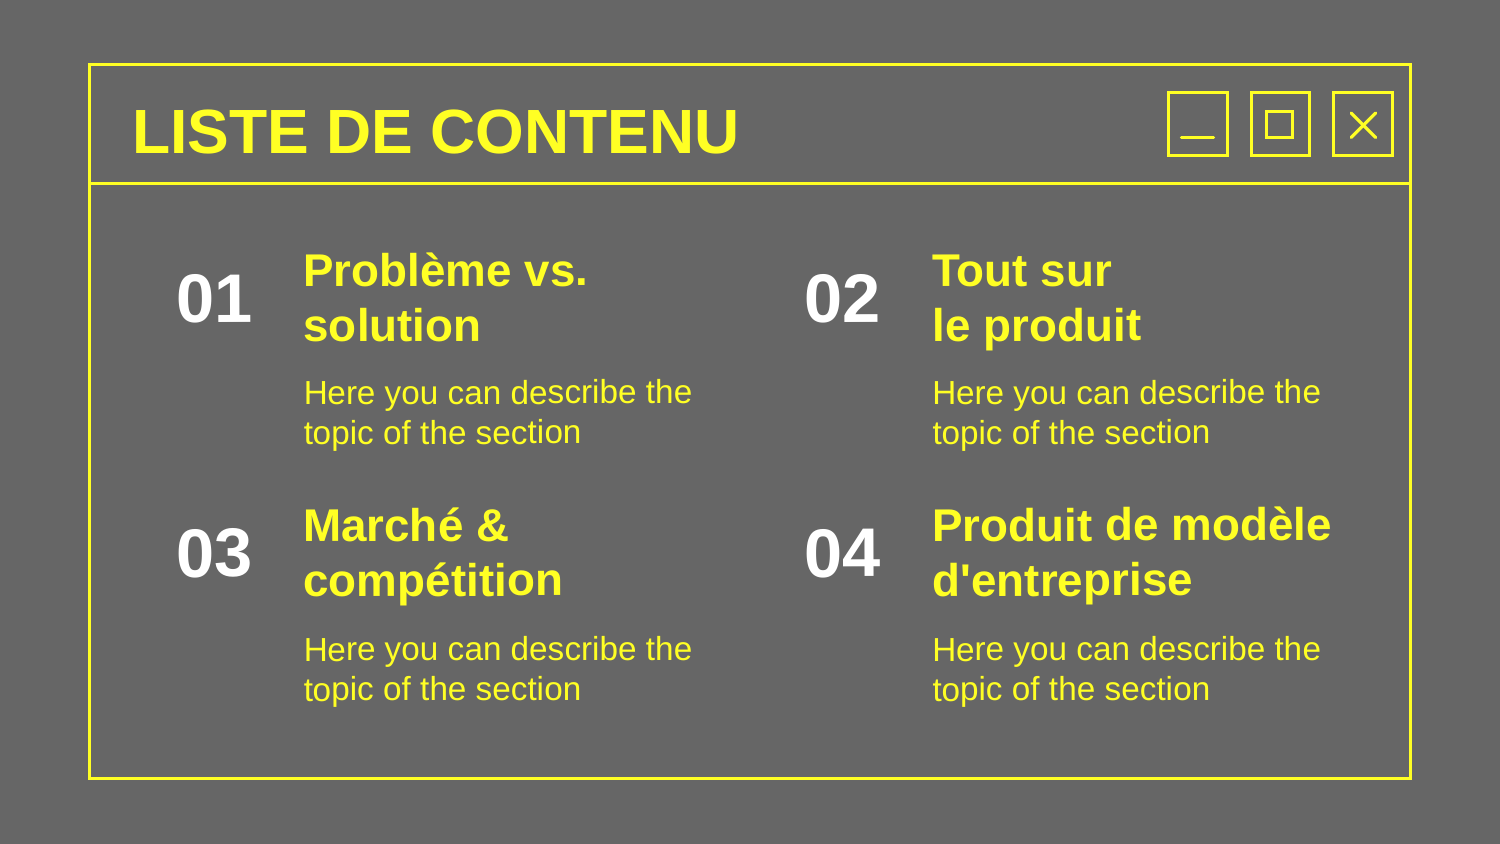

# LISTE DE CONTENU
Tout sur
le produit
Problème vs. solution
01
02
Here you can describe the topic of the section
Here you can describe the topic of the section
Produit de modèle d'entreprise
Marché & compétition
03
04
Here you can describe the topic of the section
Here you can describe the topic of the section